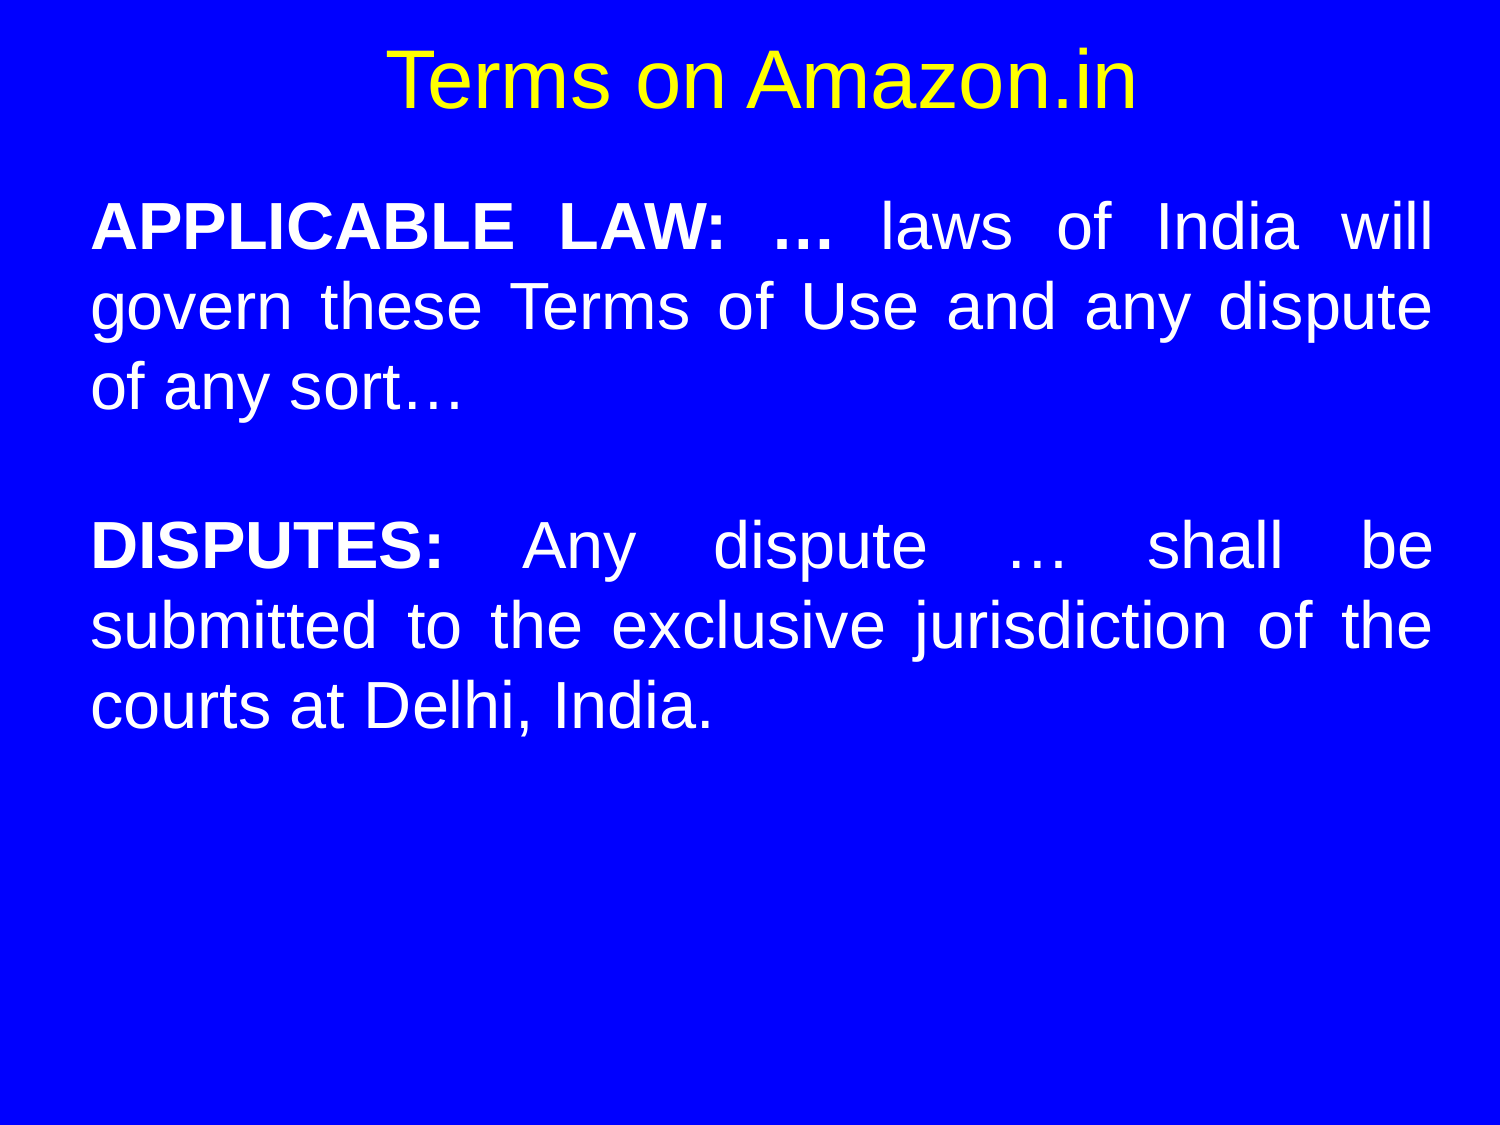

# Terms on Amazon.in
APPLICABLE LAW: … laws of India will govern these Terms of Use and any dispute of any sort…

DISPUTES: Any dispute … shall be submitted to the exclusive jurisdiction of the courts at Delhi, India.